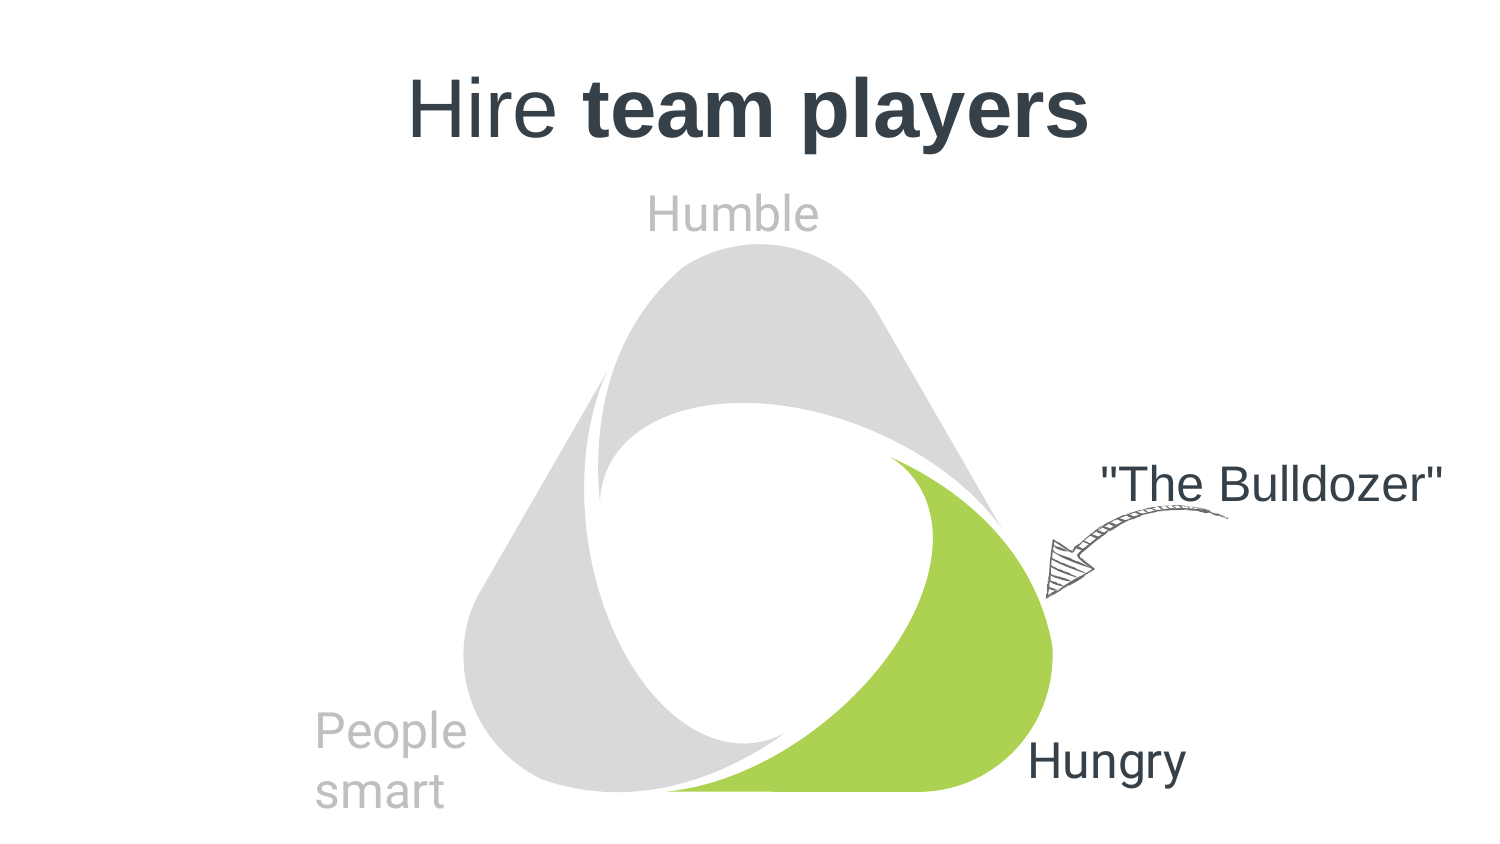

# Hire team players
Humble

"The Bulldozer"

People smart
Hungry